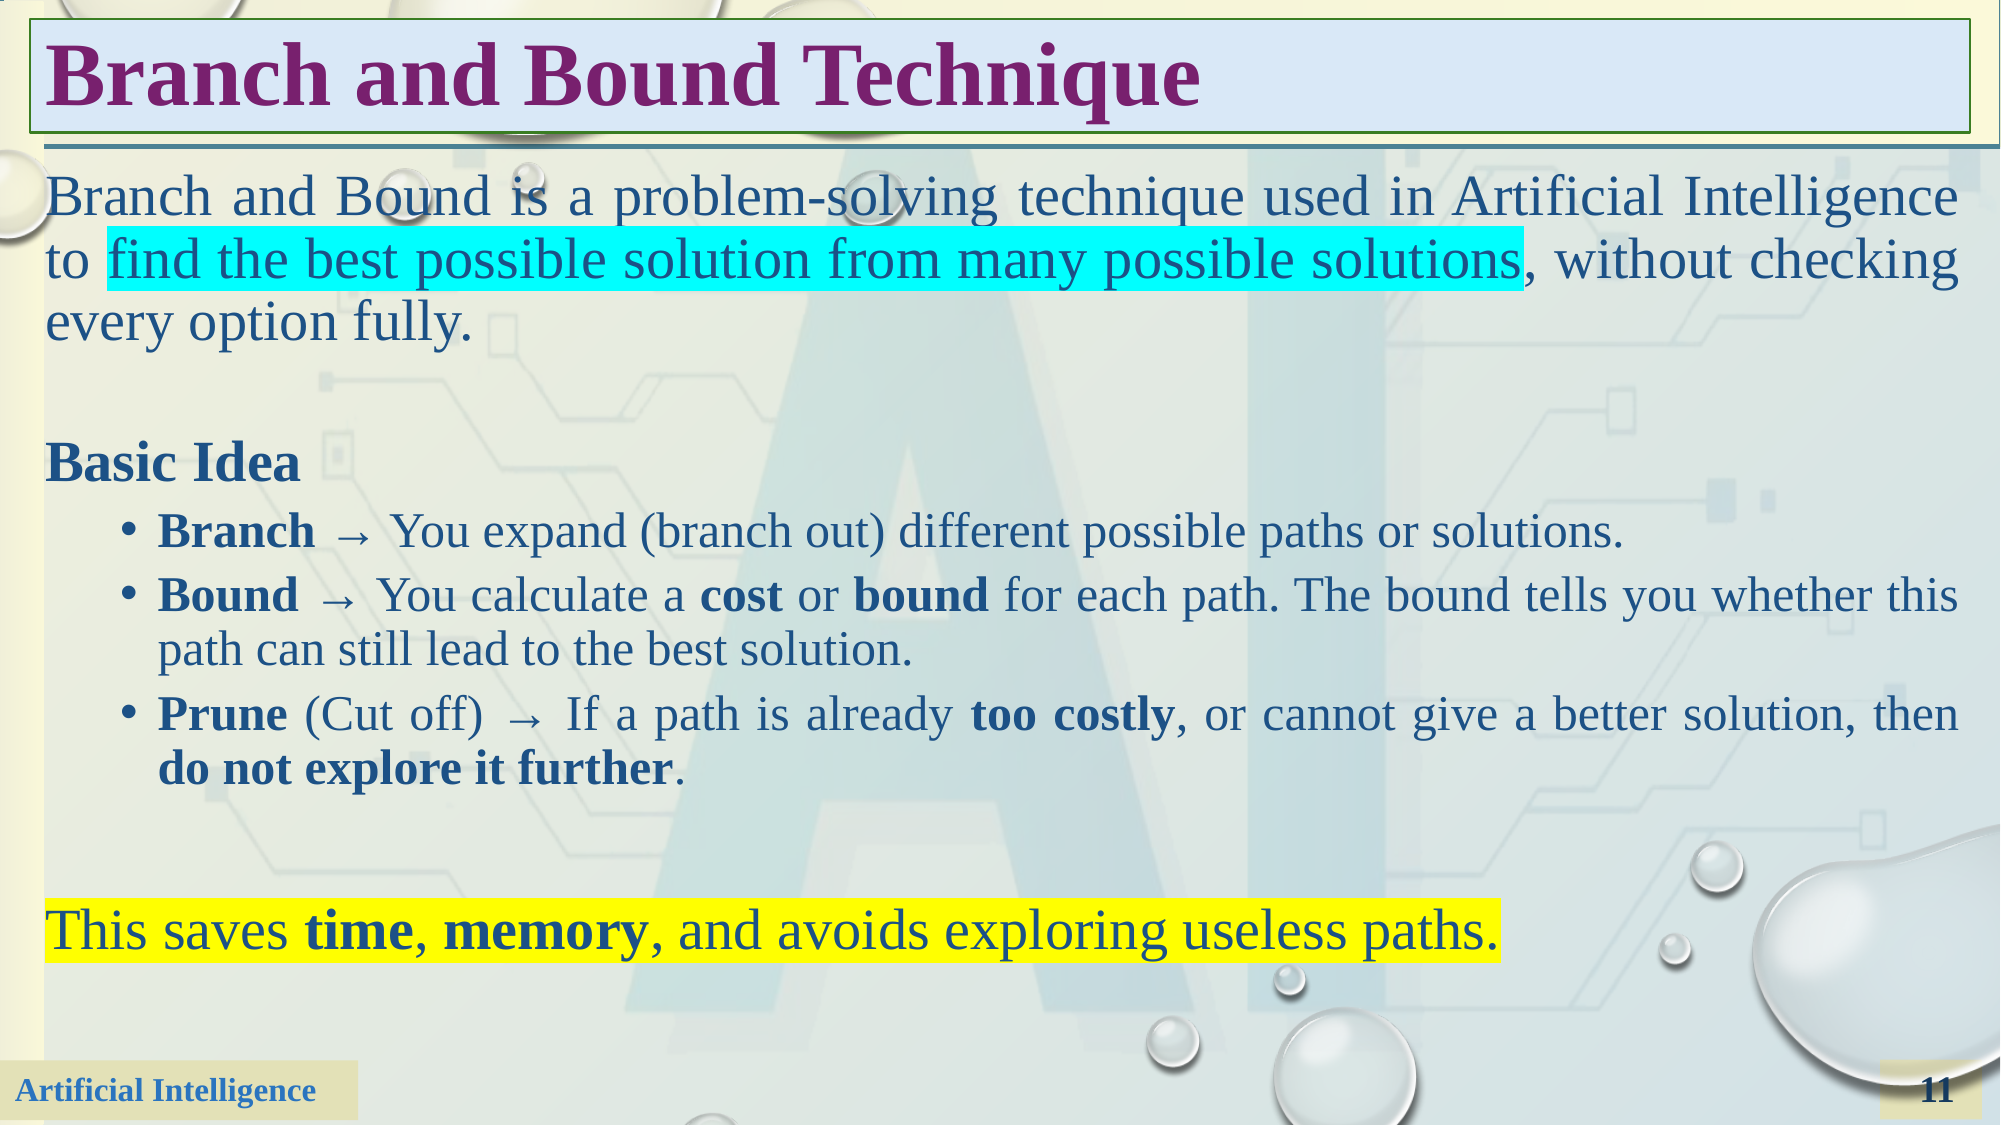

# Branch and Bound Technique
Branch and Bound is a problem-solving technique used in Artificial Intelligence to find the best possible solution from many possible solutions, without checking every option fully.

Basic Idea
Branch → You expand (branch out) different possible paths or solutions.
Bound → You calculate a cost or bound for each path. The bound tells you whether this path can still lead to the best solution.
Prune (Cut off) → If a path is already too costly, or cannot give a better solution, then do not explore it further.

This saves time, memory, and avoids exploring useless paths.

11